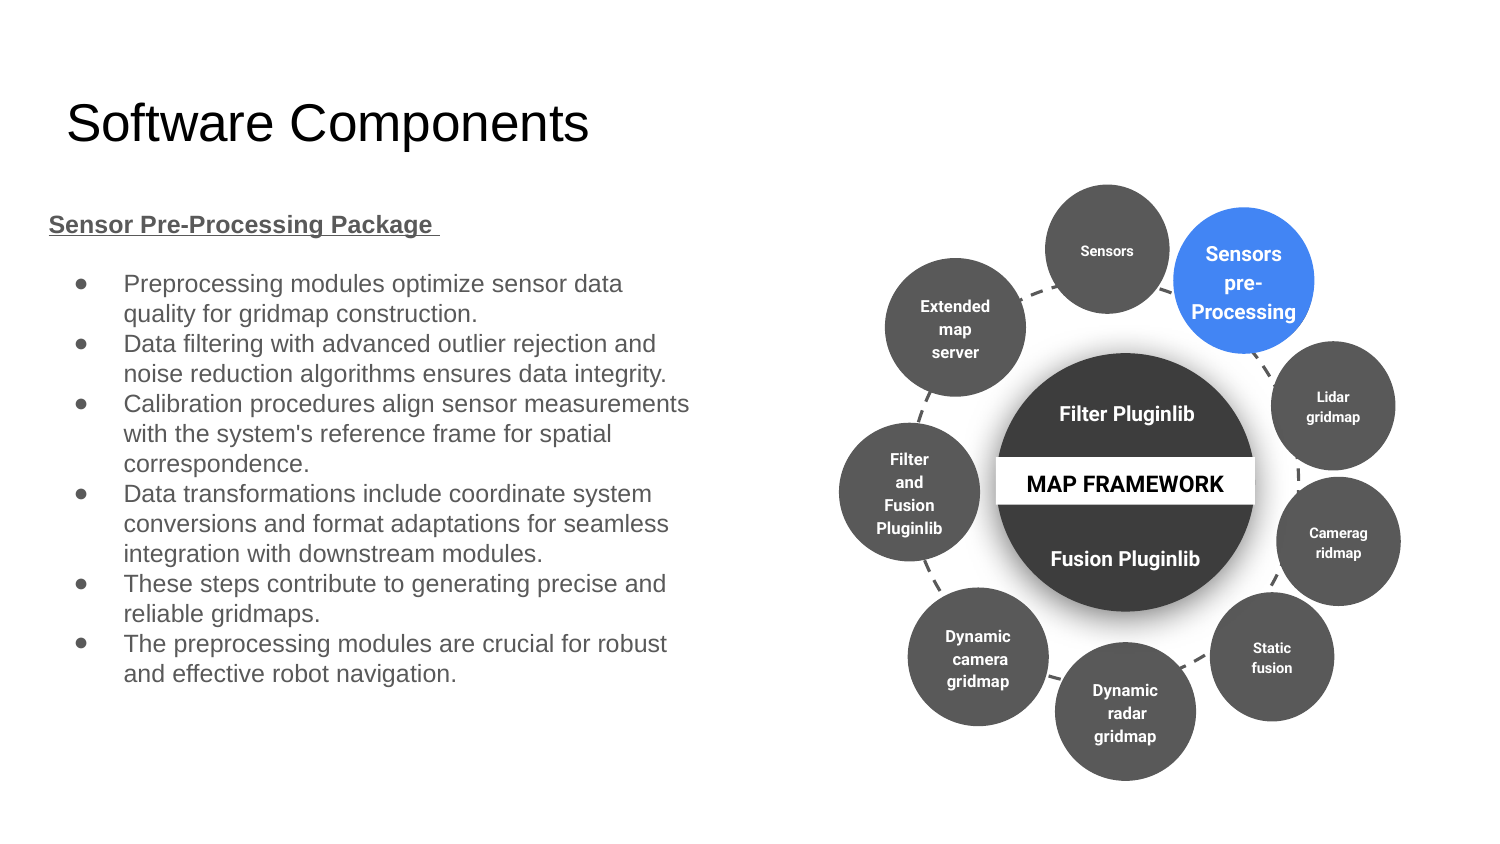

# Software Components

Sensor Pre-Processing Package
Preprocessing modules optimize sensor data quality for gridmap construction.
Data filtering with advanced outlier rejection and noise reduction algorithms ensures data integrity.
Calibration procedures align sensor measurements with the system's reference frame for spatial correspondence.
Data transformations include coordinate system conversions and format adaptations for seamless integration with downstream modules.
These steps contribute to generating precise and reliable gridmaps.
The preprocessing modules are crucial for robust and effective robot navigation.

Sensors

Sensor Pre-Processing

Extended
map
server

Lidar
gridmap

MAP FRAMEWORK
Filter Pluginlib

Filter and Fusion
Pluginlib

Cameragridmap
Fusion Pluginlib

Dynamic
 camera
gridmap

Static fusion

Dynamic
 radar
gridmap

Sensors pre-Processing